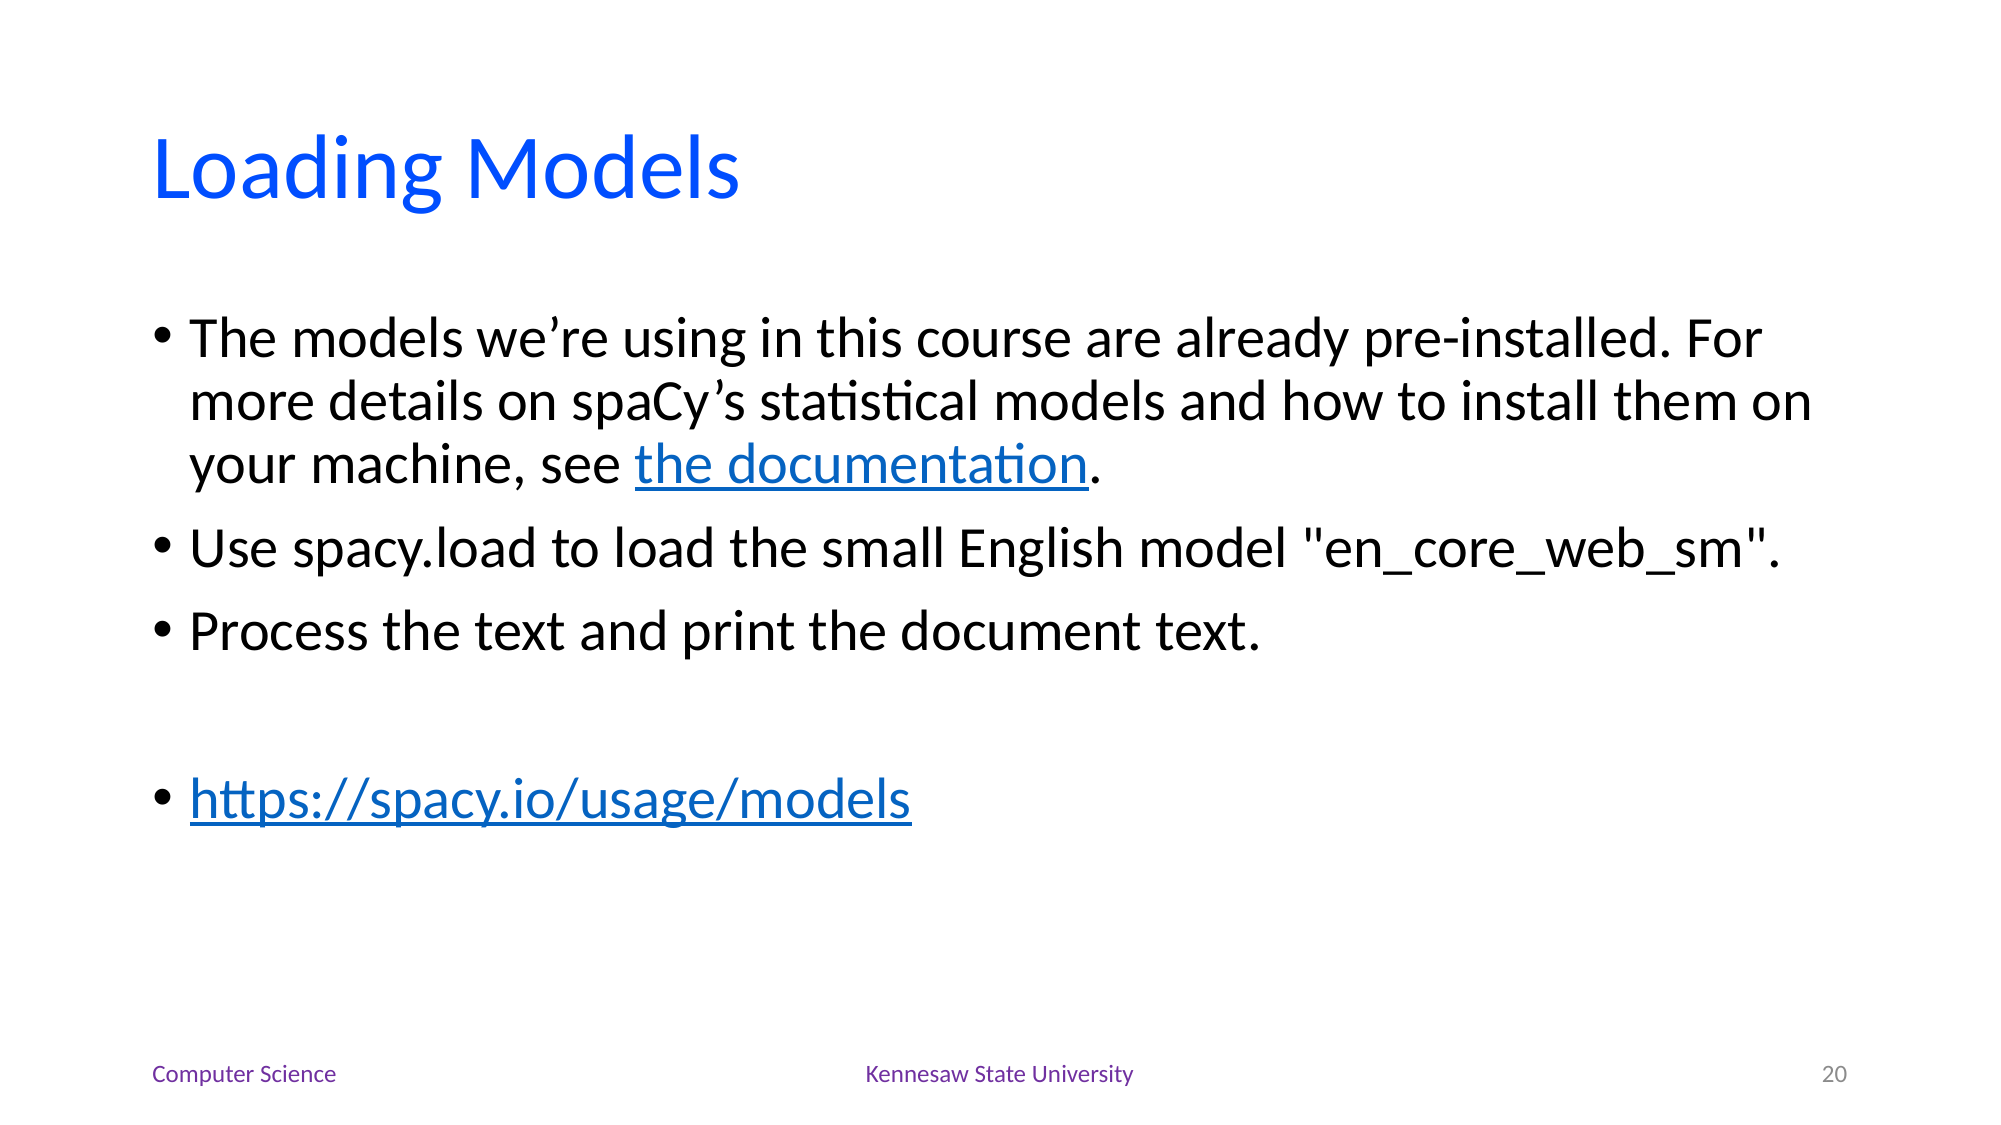

# Loading Models
The models we’re using in this course are already pre-installed. For more details on spaCy’s statistical models and how to install them on your machine, see the documentation.
Use spacy.load to load the small English model "en_core_web_sm".
Process the text and print the document text.

https://spacy.io/usage/models

Computer Science
Kennesaw State University
20